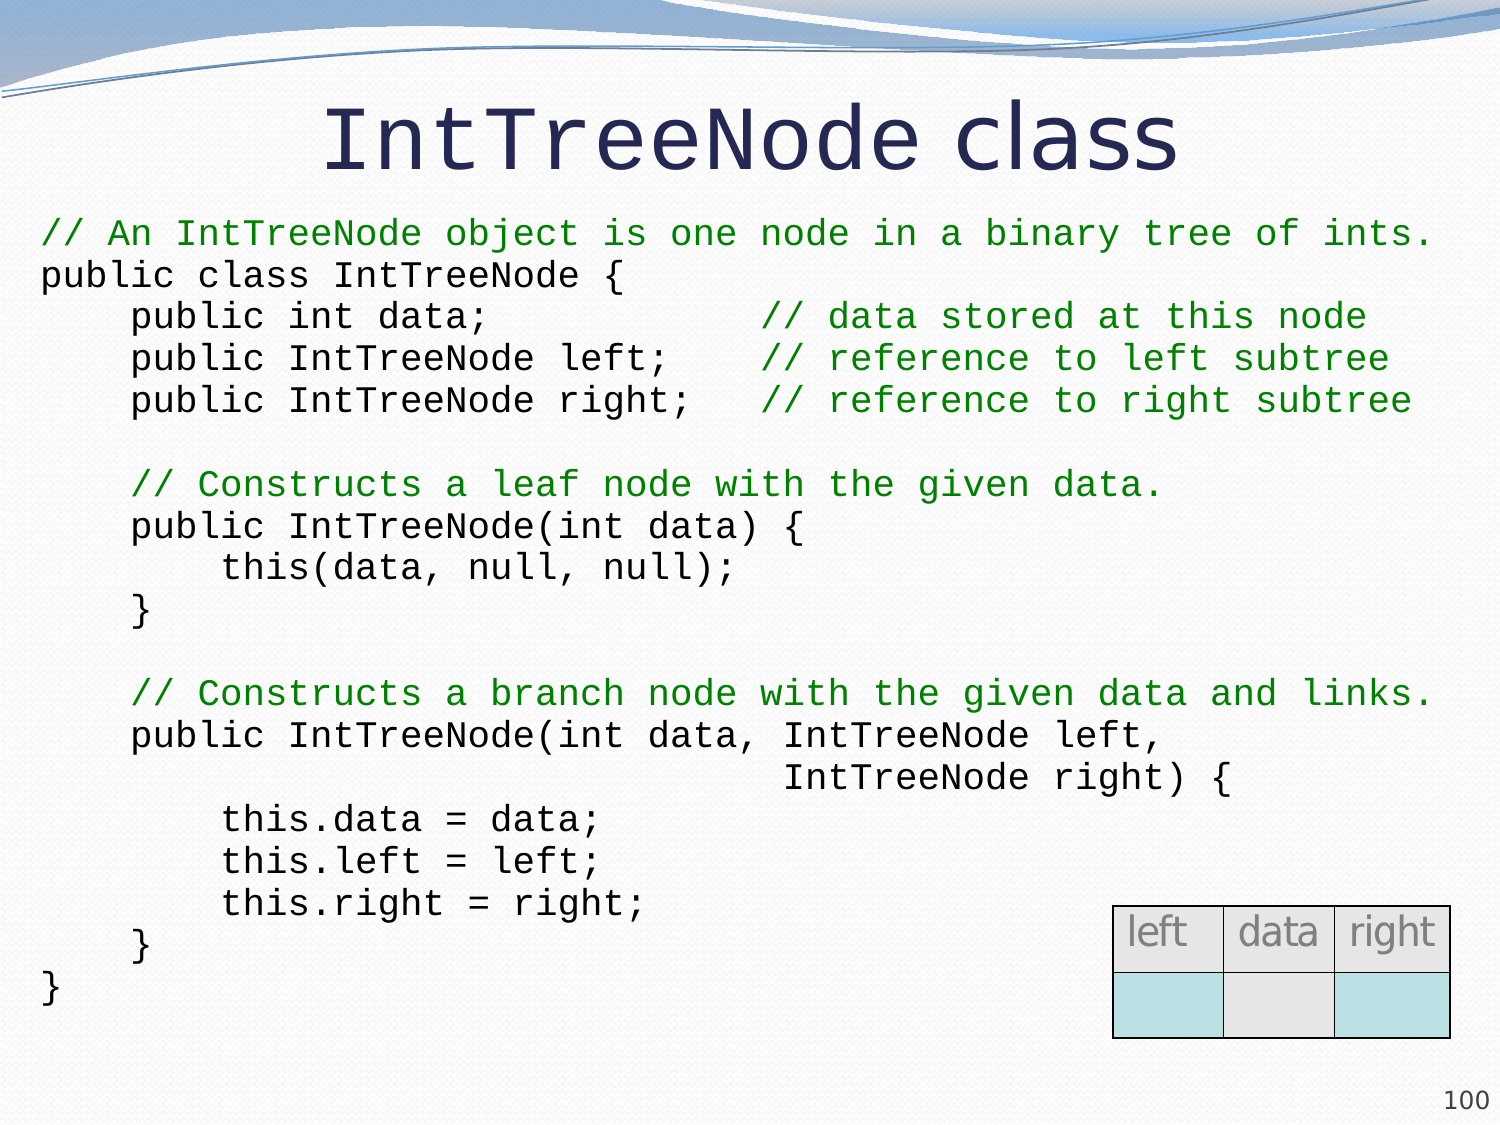

IntTreeNode class
// An IntTreeNode object is one node in a binary tree of ints.
public class IntTreeNode {
    public int data;            // data stored at this node
    public IntTreeNode left;    // reference to left subtree
    public IntTreeNode right;   // reference to right subtree

    // Constructs a leaf node with the given data.
    public IntTreeNode(int data) {
        this(data, null, null);
    }

    // Constructs a branch node with the given data and links.
    public IntTreeNode(int data, IntTreeNode left,
                                 IntTreeNode right) {
        this.data = data;
        this.left = left;
        this.right = right;
    }
}
| left | data | right |
| --- | --- | --- |
|  |  |  |